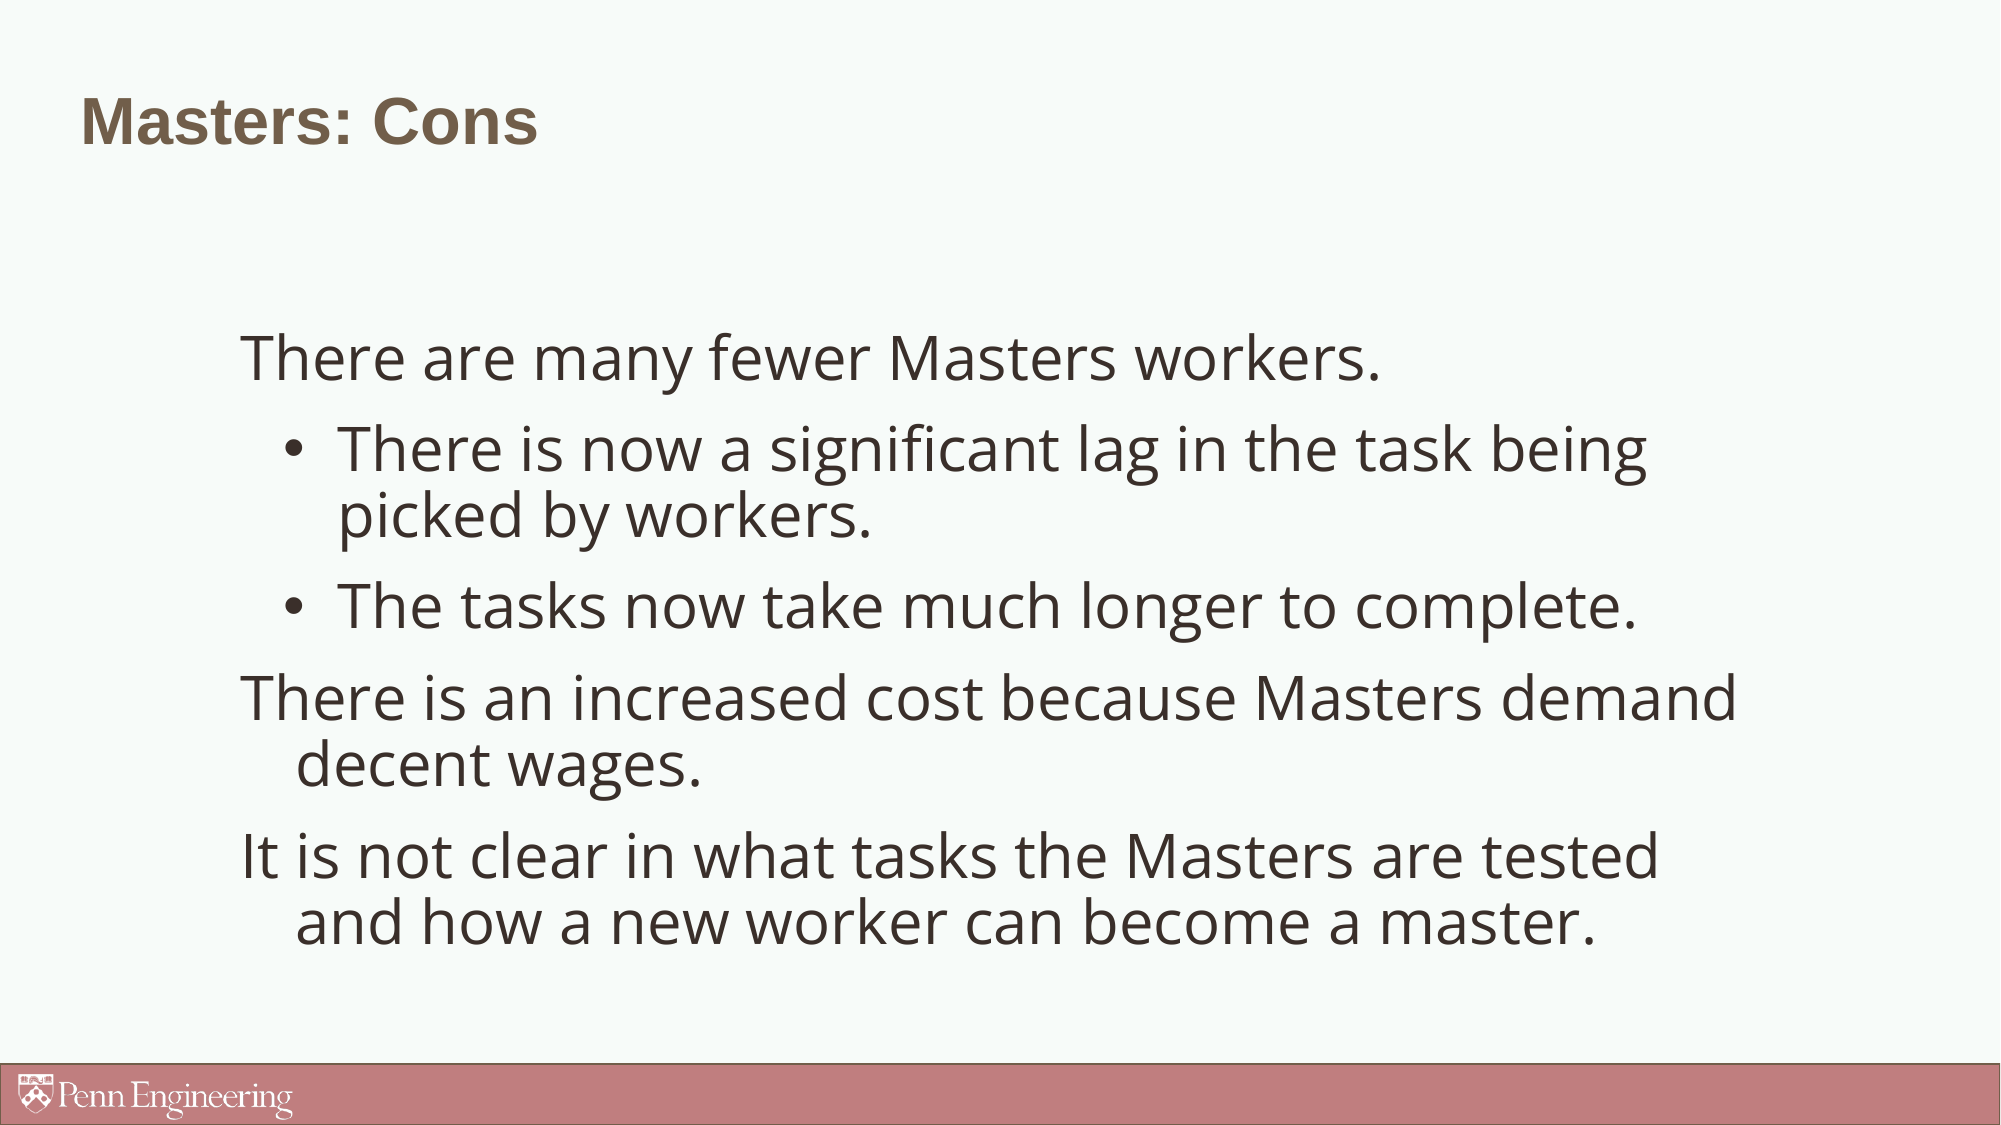

# Masters: Cons
There are many fewer Masters workers.
There is now a significant lag in the task being picked by workers.
The tasks now take much longer to complete.
There is an increased cost because Masters demand decent wages.
It is not clear in what tasks the Masters are tested and how a new worker can become a master.